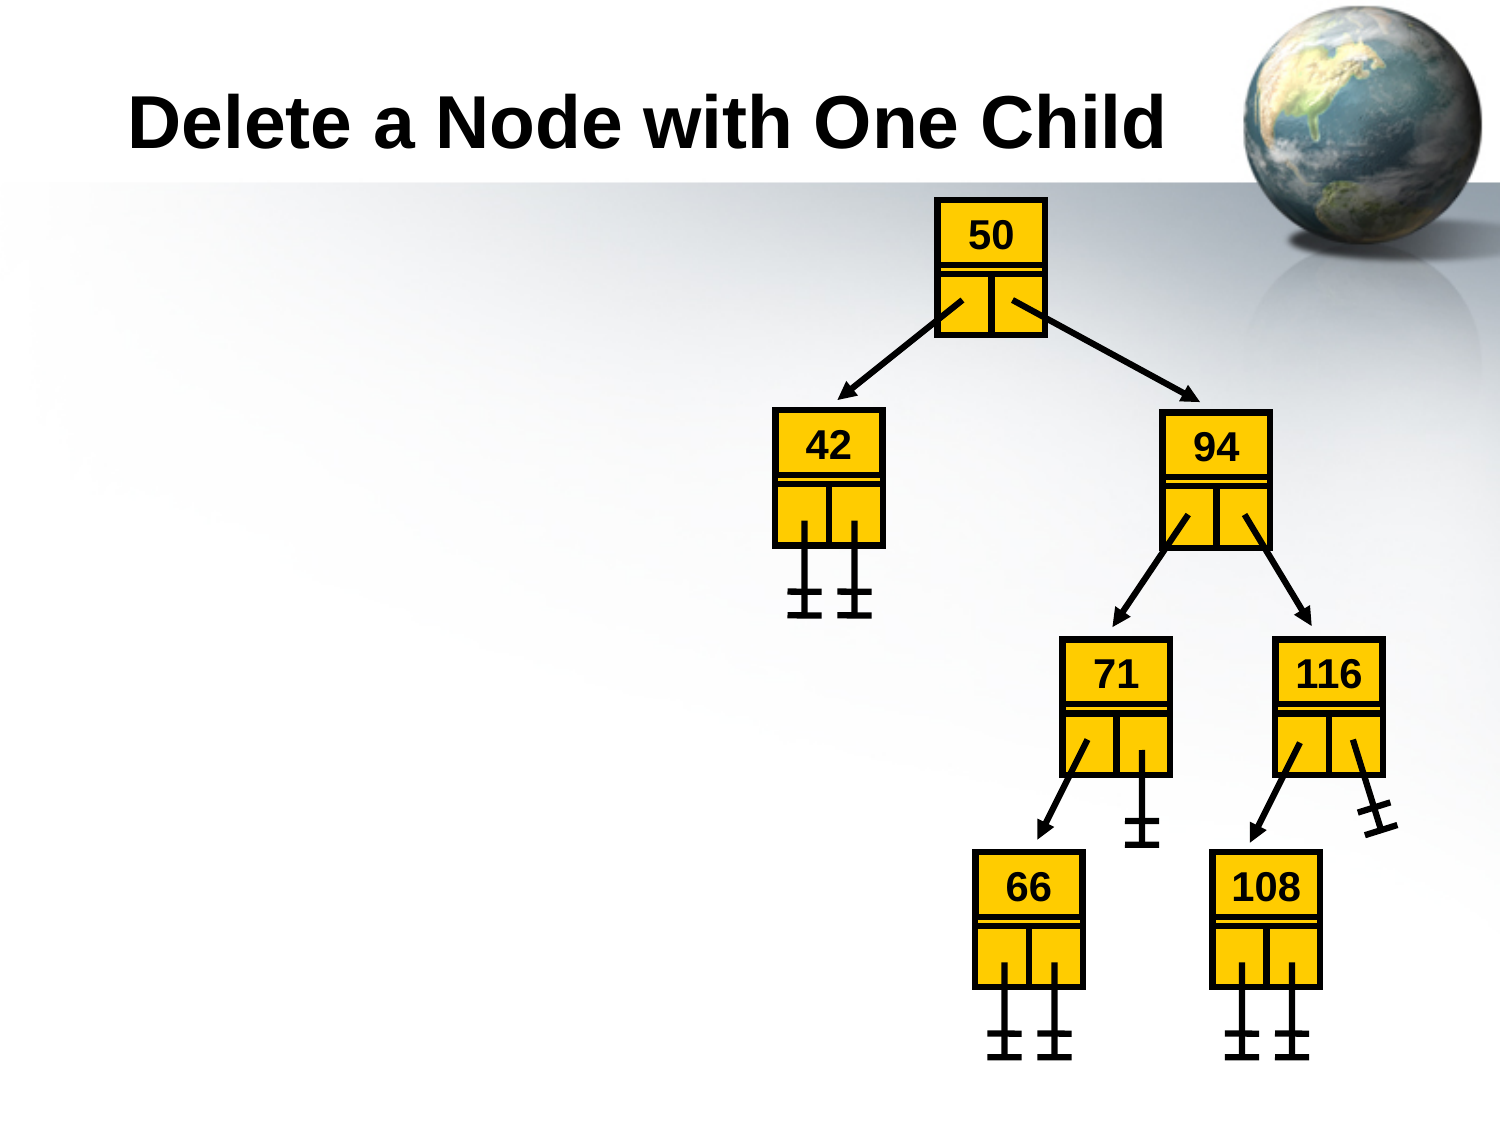

# Delete a Node with One Child

50

42

94

71

116

66

108